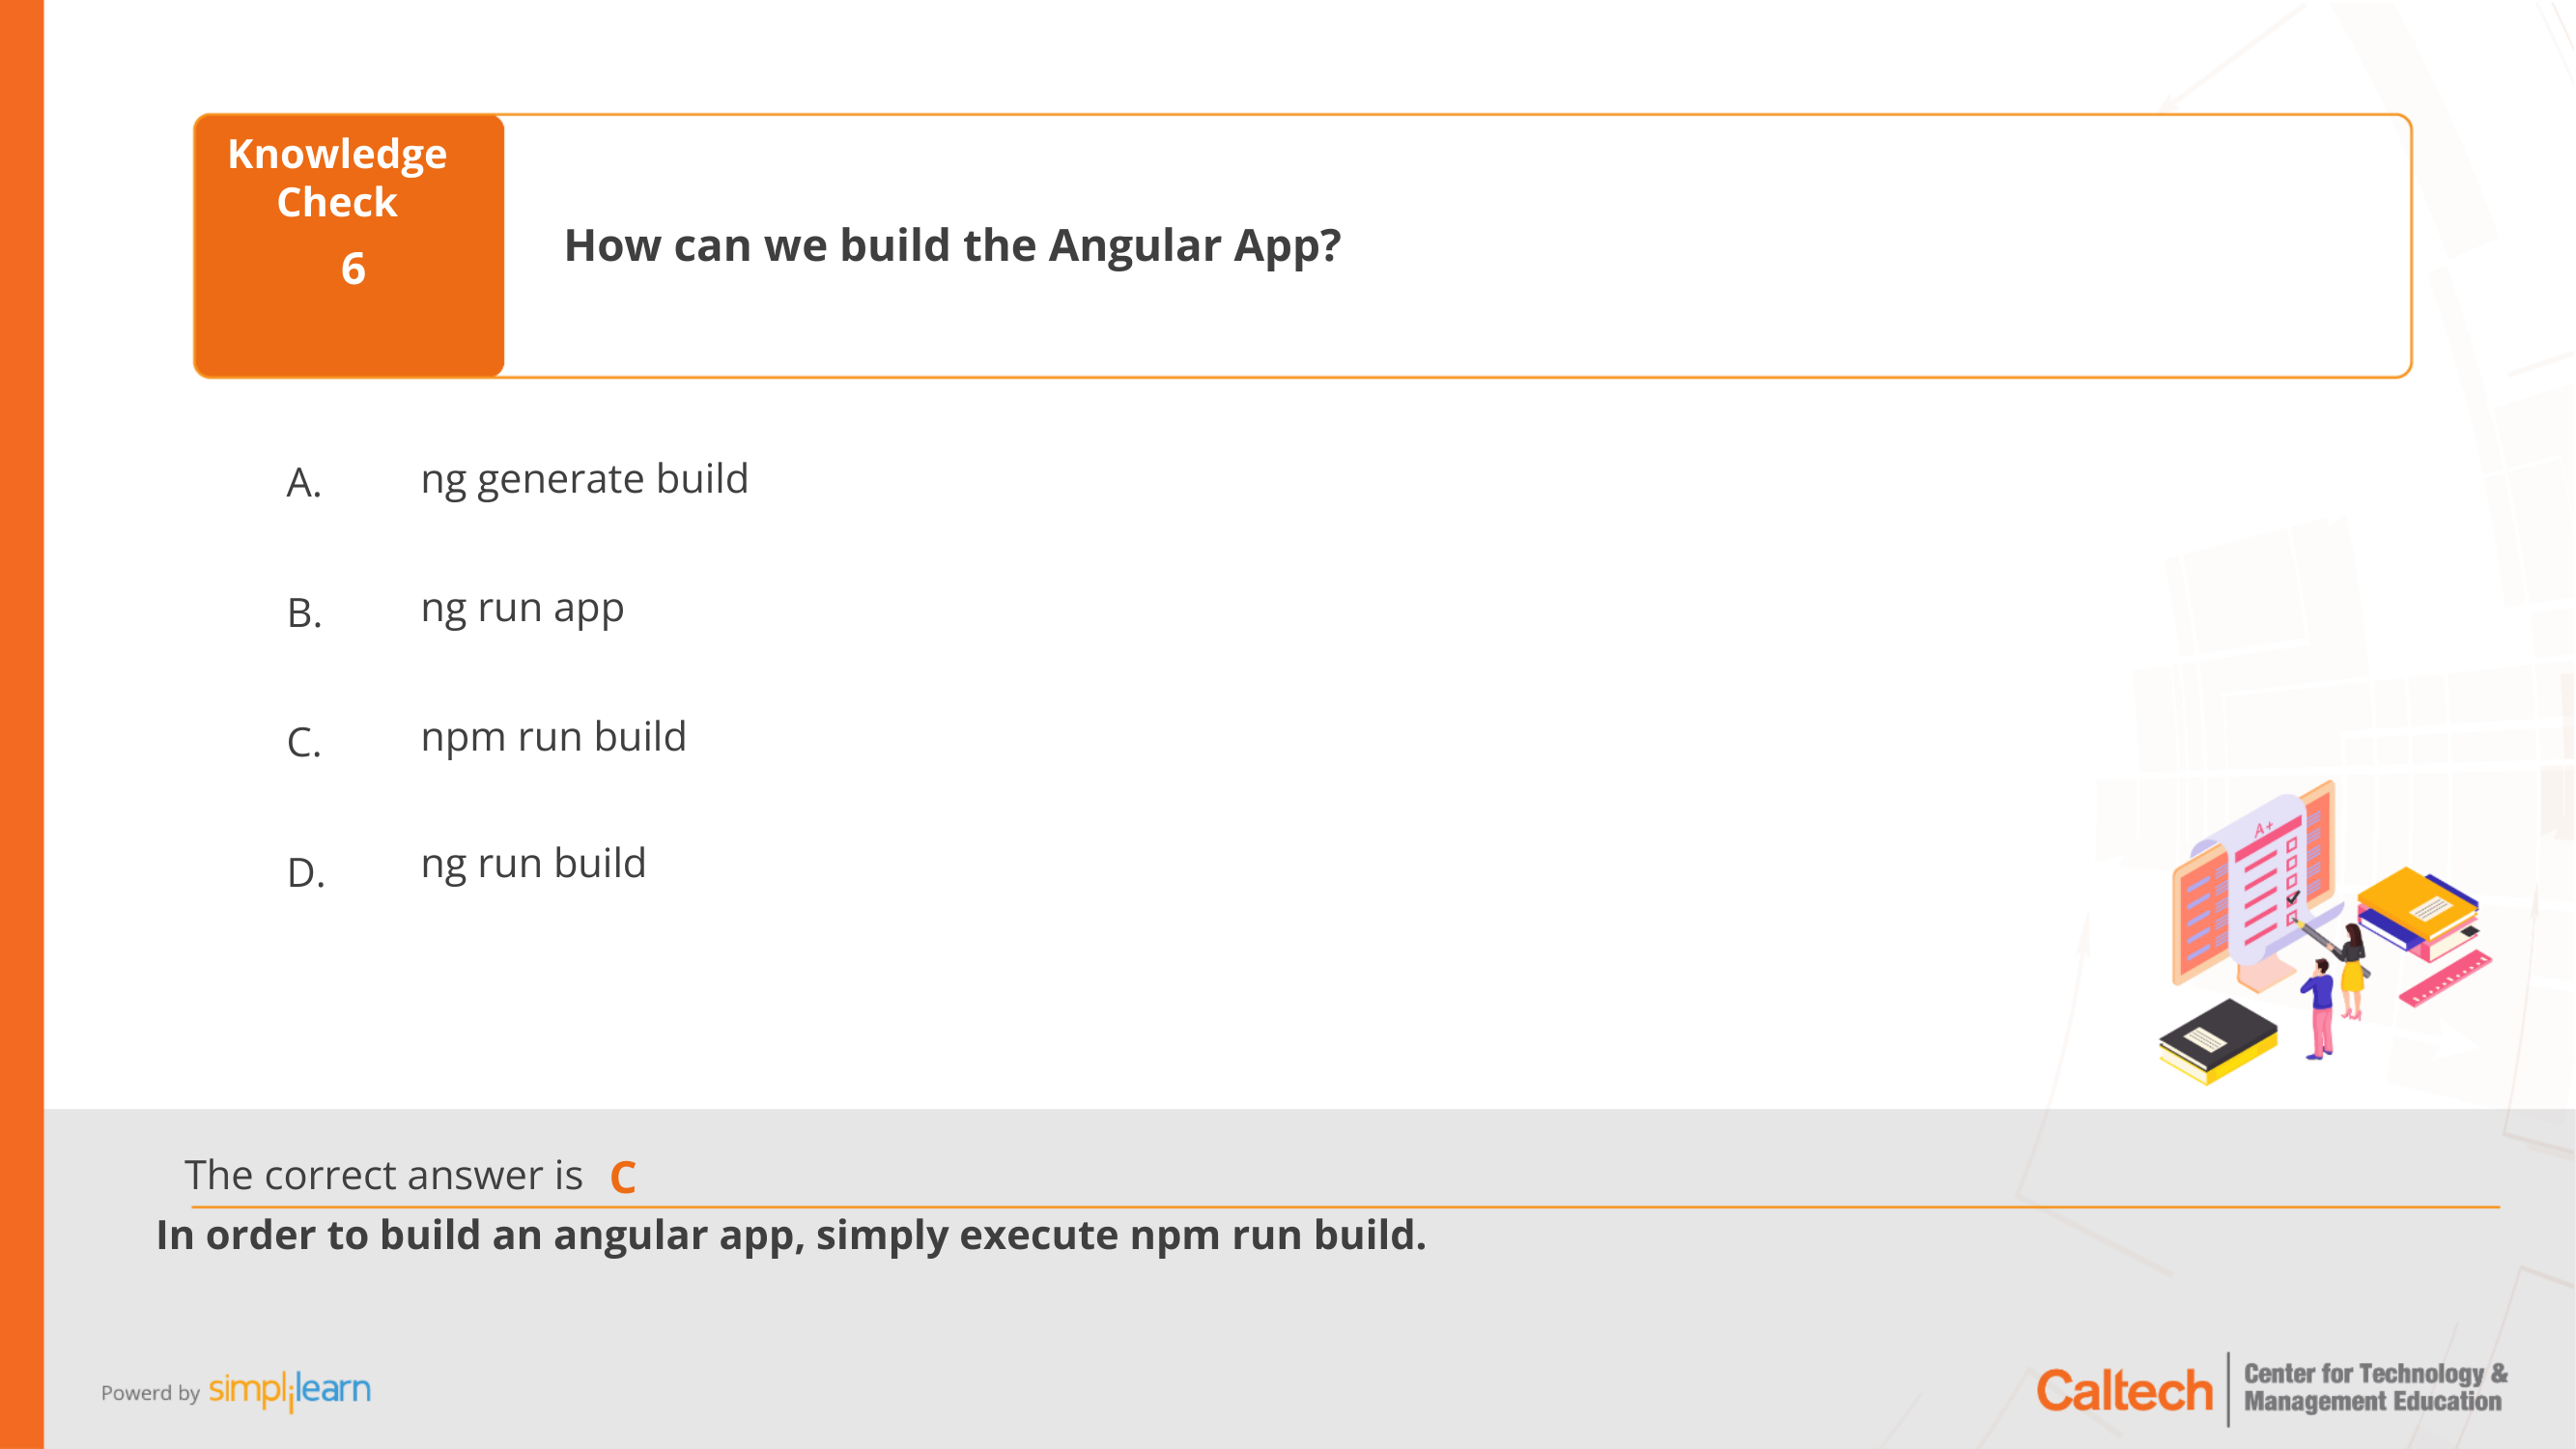

How can we build the Angular App?
6
ng generate build
ng run app
npm run build
ng run build
C
In order to build an angular app, simply execute npm run build.